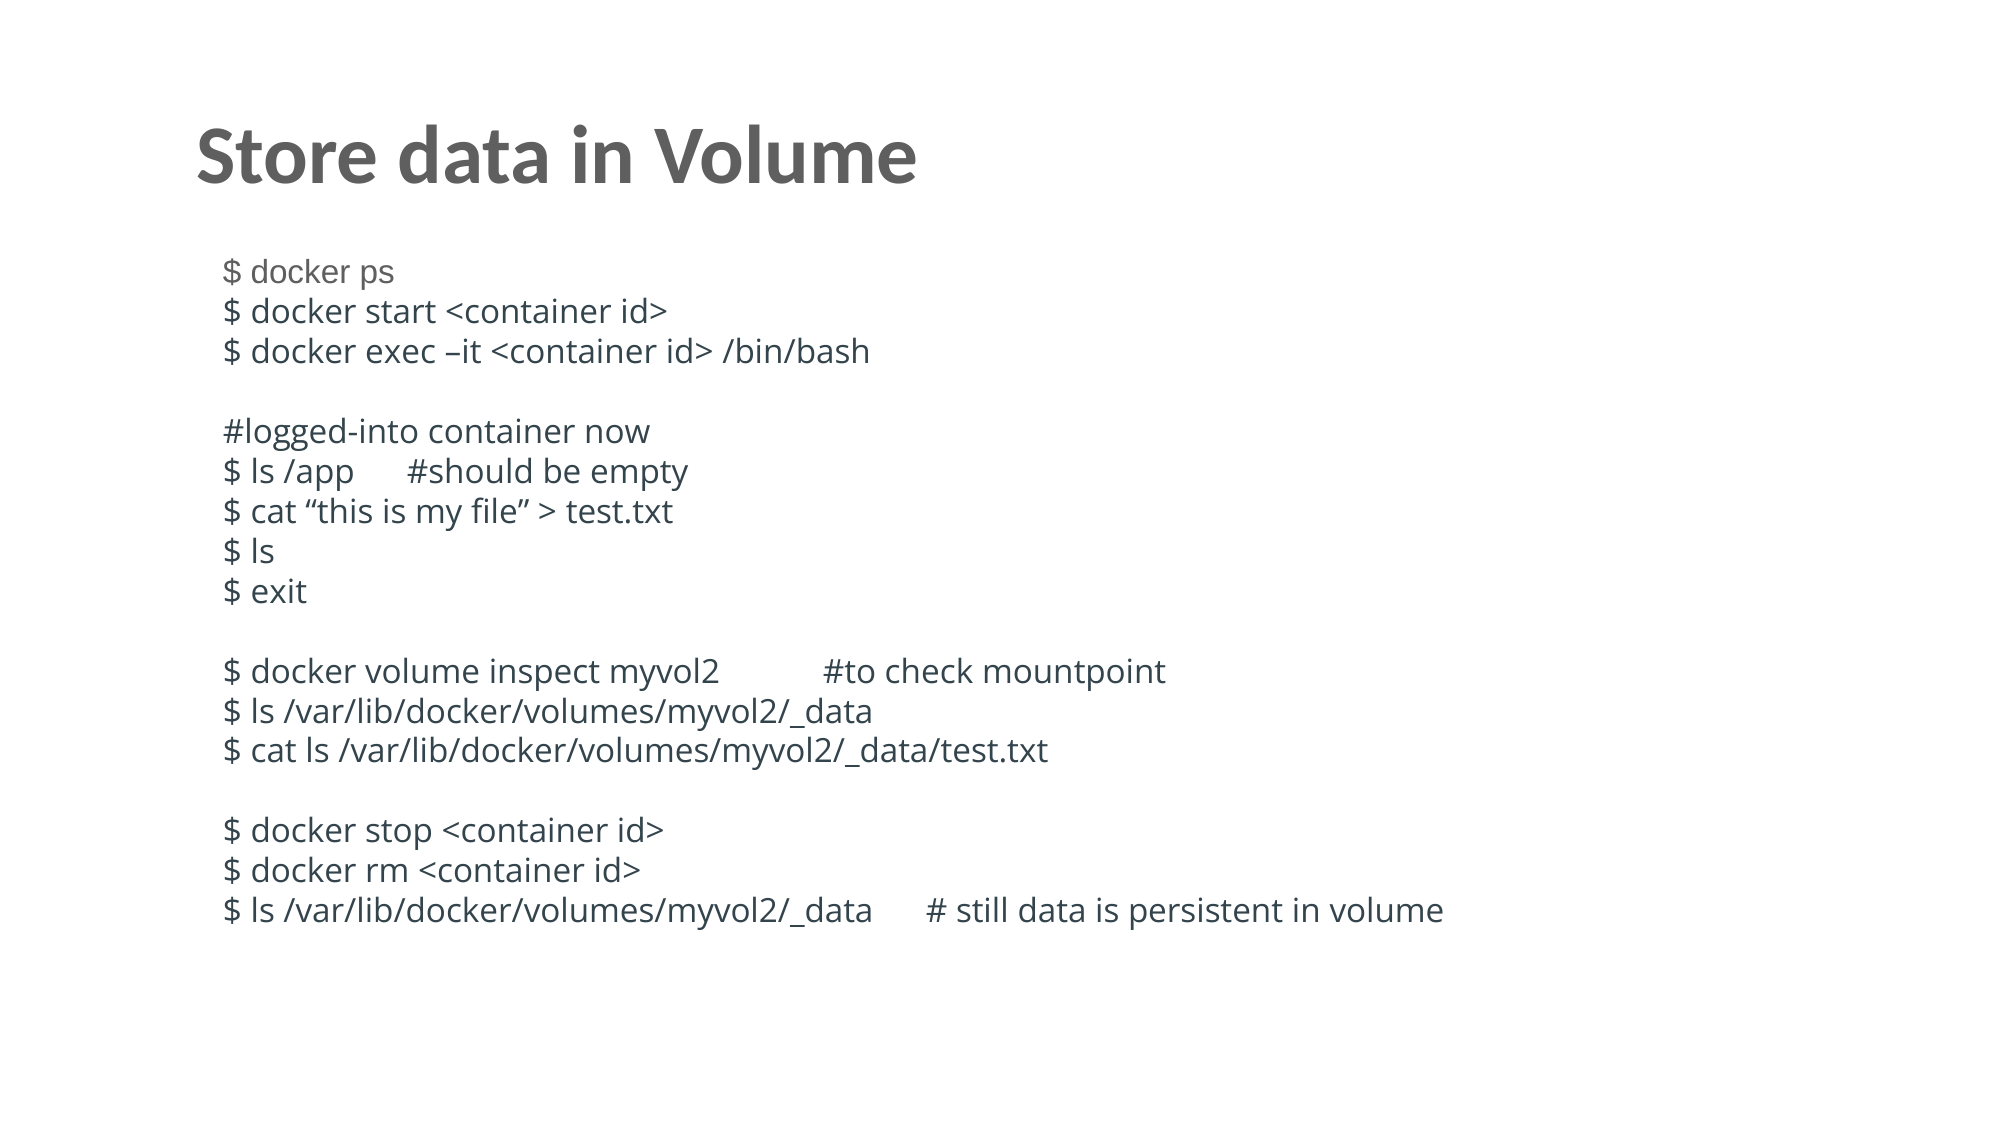

Store data in Volume
$ docker ps
$ docker start <container id>
$ docker exec –it <container id> /bin/bash

#logged-into container now
$ ls /app      #should be empty
$ cat “this is my file” > test.txt
$ ls
$ exit

$ docker volume inspect myvol2  	#to check mountpoint
$ ls /var/lib/docker/volumes/myvol2/_data
$ cat ls /var/lib/docker/volumes/myvol2/_data/test.txt

$ docker stop <container id>
$ docker rm <container id>
$ ls /var/lib/docker/volumes/myvol2/_data      # still data is persistent in volume